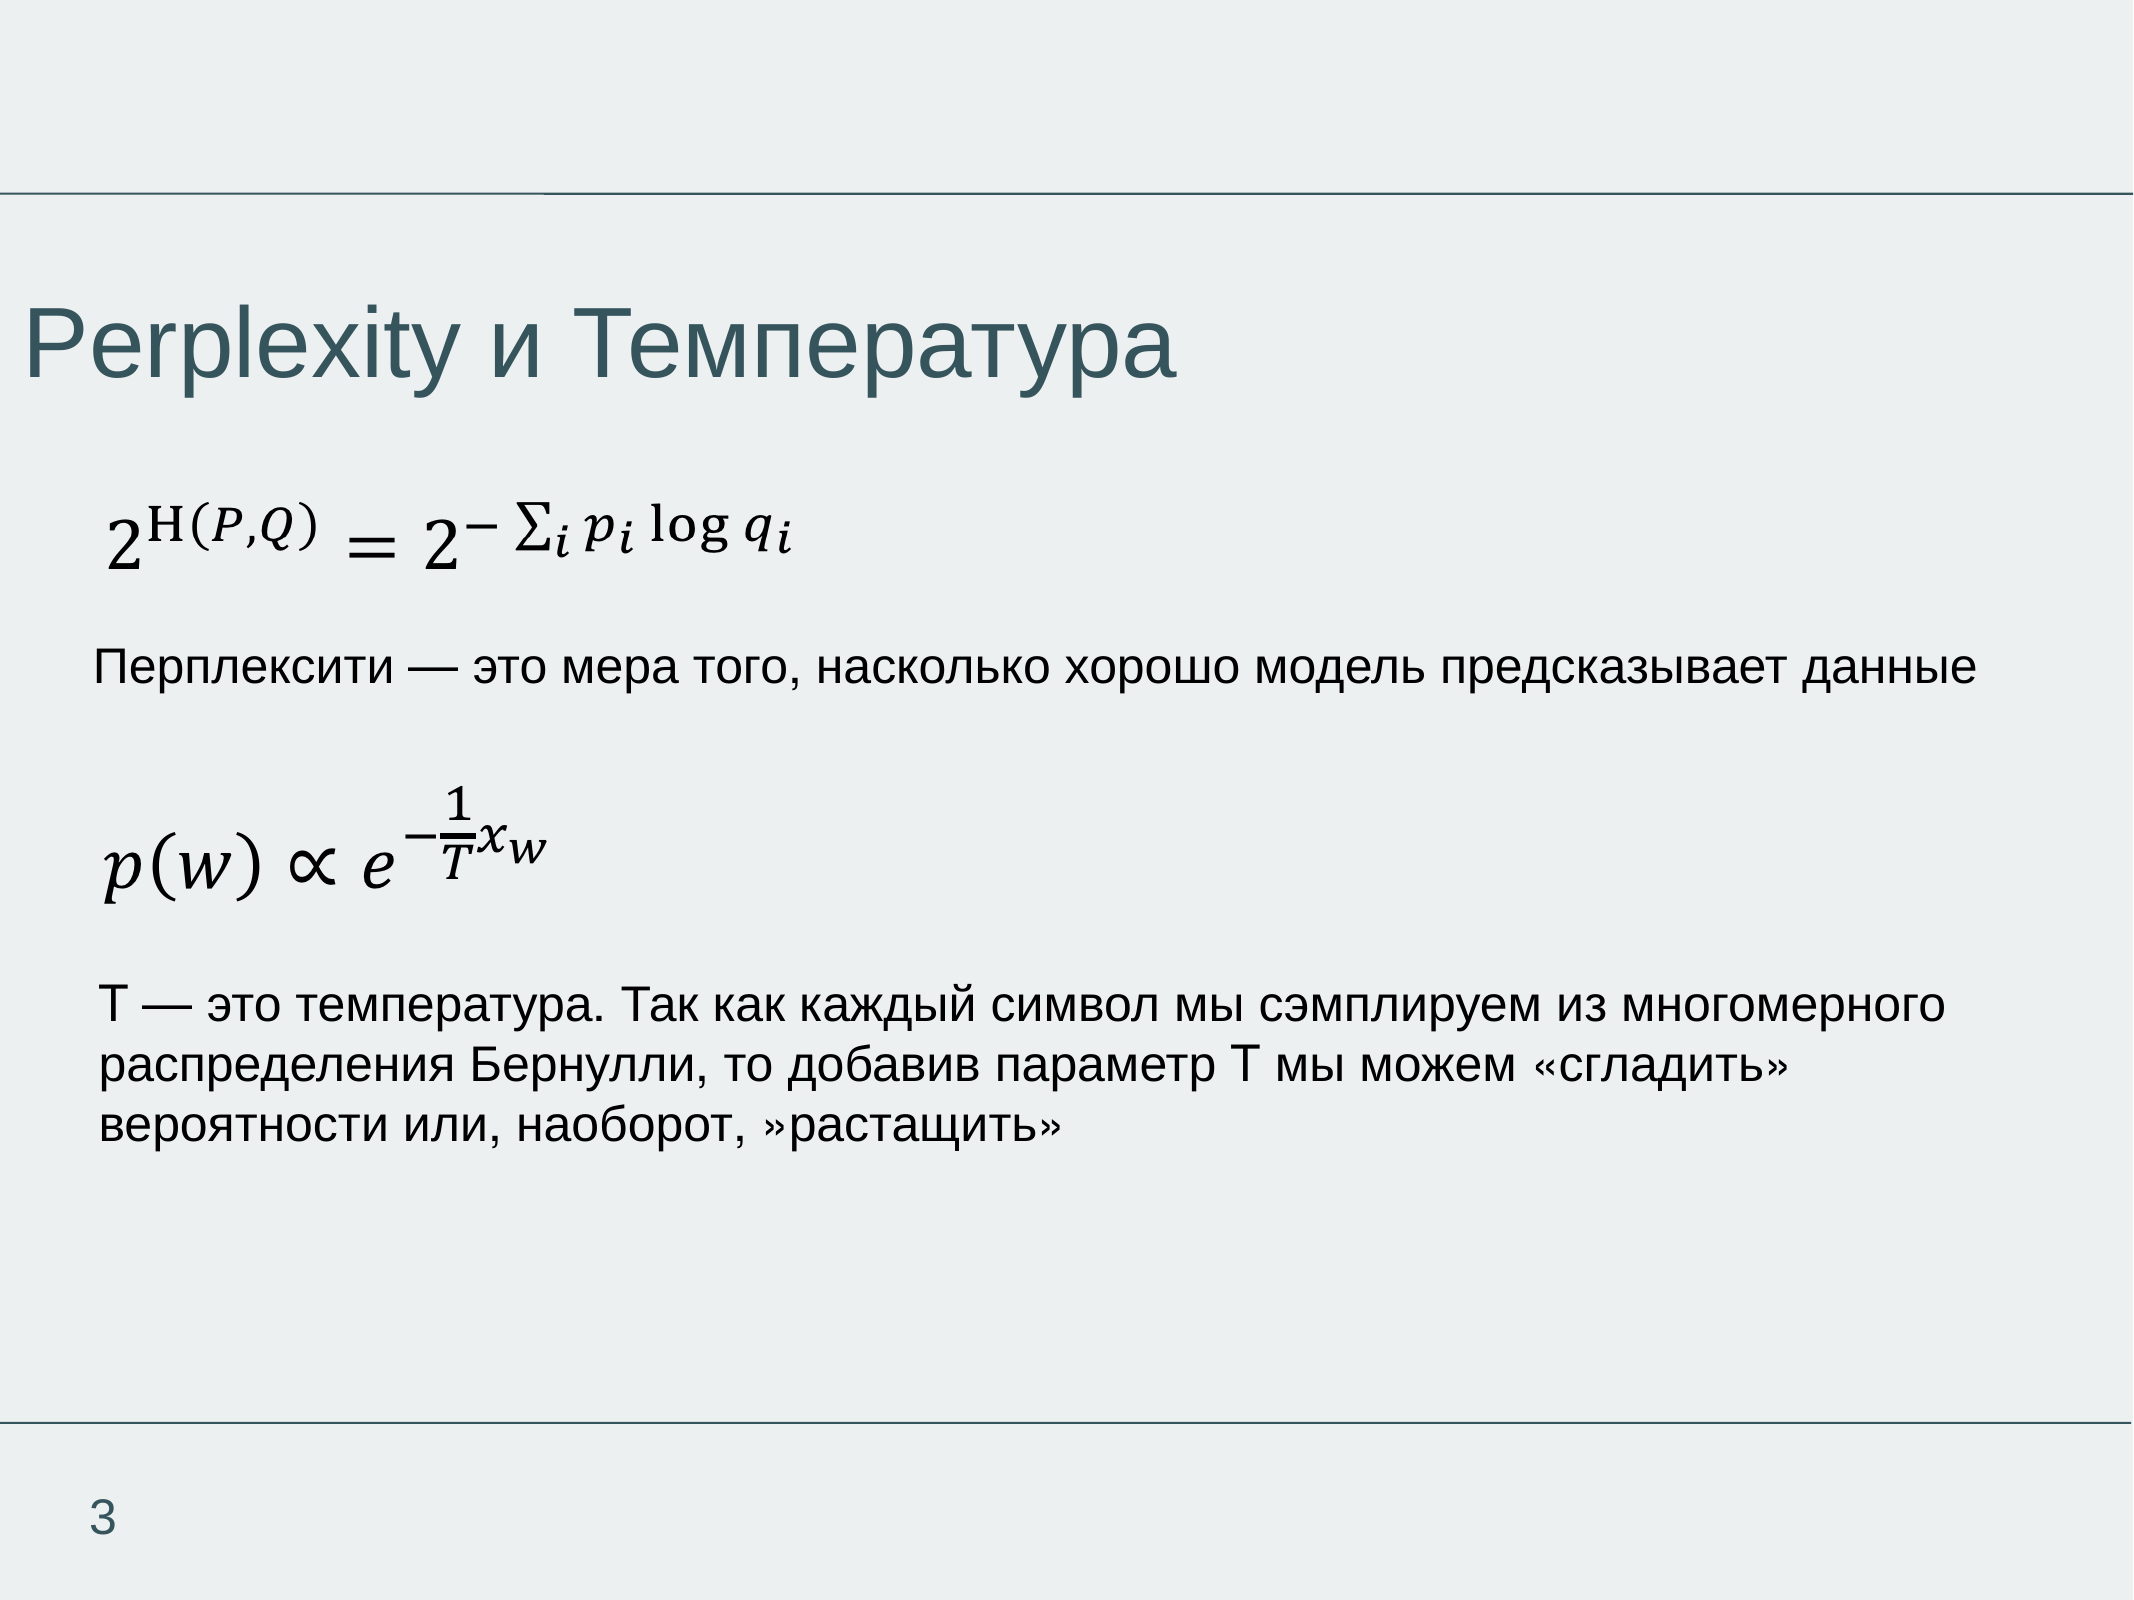

Perplexity и Температура

Перплексити — это мера того, насколько хорошо модель предсказывает данные

T — это температура. Так как каждый символ мы сэмплируем из многомерного распределения Бернулли, то добавив параметр T мы можем «сгладить» вероятности или, наоборот, »растащить»

3